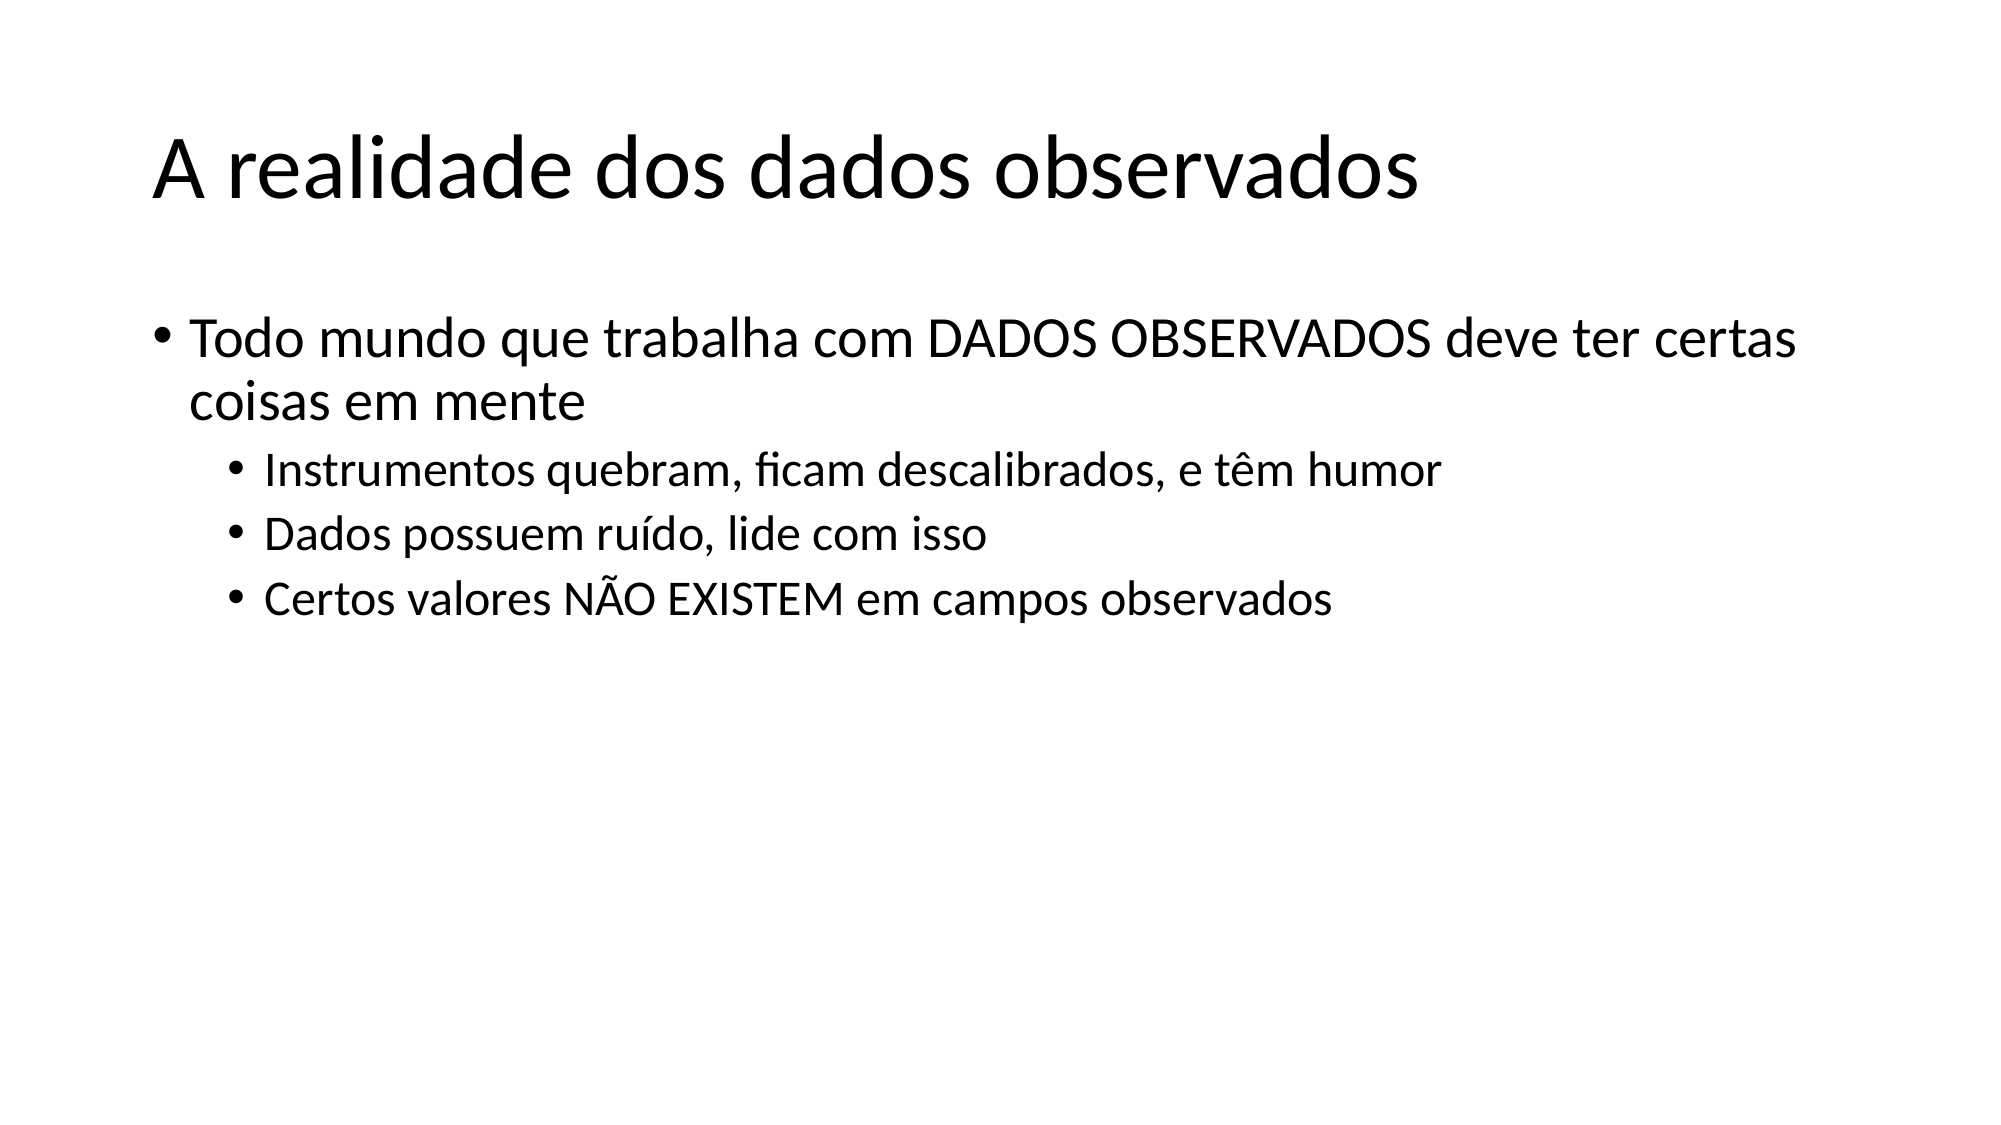

# A realidade dos dados observados
Todo mundo que trabalha com DADOS OBSERVADOS deve ter certas coisas em mente
Instrumentos quebram, ficam descalibrados, e têm humor
Dados possuem ruído, lide com isso
Certos valores NÃO EXISTEM em campos observados